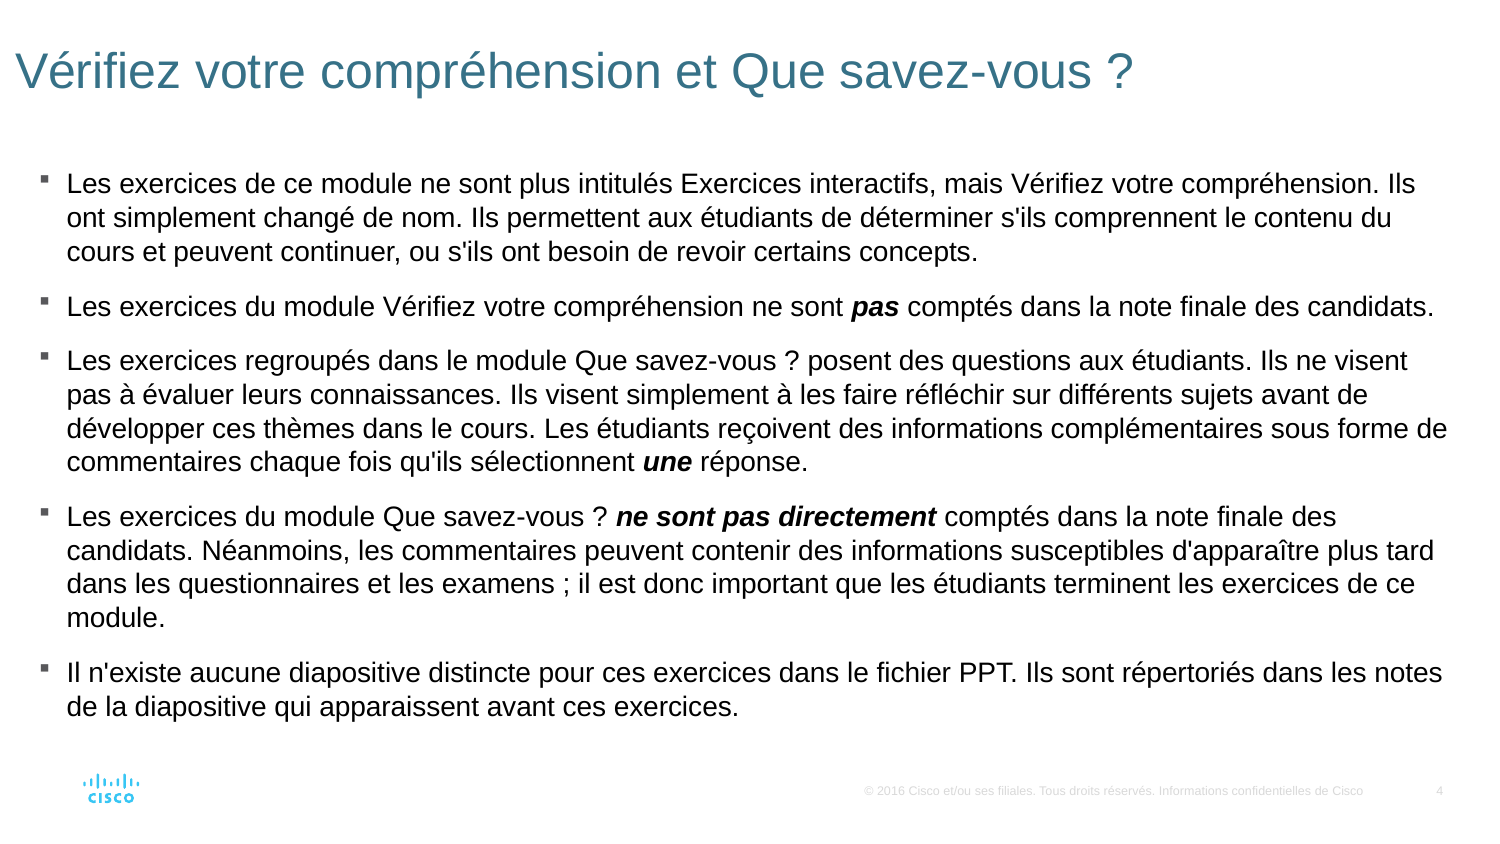

# Vérifiez votre compréhension et Que savez-vous ?
Les exercices de ce module ne sont plus intitulés Exercices interactifs, mais Vérifiez votre compréhension. Ils ont simplement changé de nom. Ils permettent aux étudiants de déterminer s'ils comprennent le contenu du cours et peuvent continuer, ou s'ils ont besoin de revoir certains concepts.
Les exercices du module Vérifiez votre compréhension ne sont pas comptés dans la note finale des candidats.
Les exercices regroupés dans le module Que savez-vous ? posent des questions aux étudiants. Ils ne visent pas à évaluer leurs connaissances. Ils visent simplement à les faire réfléchir sur différents sujets avant de développer ces thèmes dans le cours. Les étudiants reçoivent des informations complémentaires sous forme de commentaires chaque fois qu'ils sélectionnent une réponse.
Les exercices du module Que savez-vous ? ne sont pas directement comptés dans la note finale des candidats. Néanmoins, les commentaires peuvent contenir des informations susceptibles d'apparaître plus tard dans les questionnaires et les examens ; il est donc important que les étudiants terminent les exercices de ce module.
Il n'existe aucune diapositive distincte pour ces exercices dans le fichier PPT. Ils sont répertoriés dans les notes de la diapositive qui apparaissent avant ces exercices.